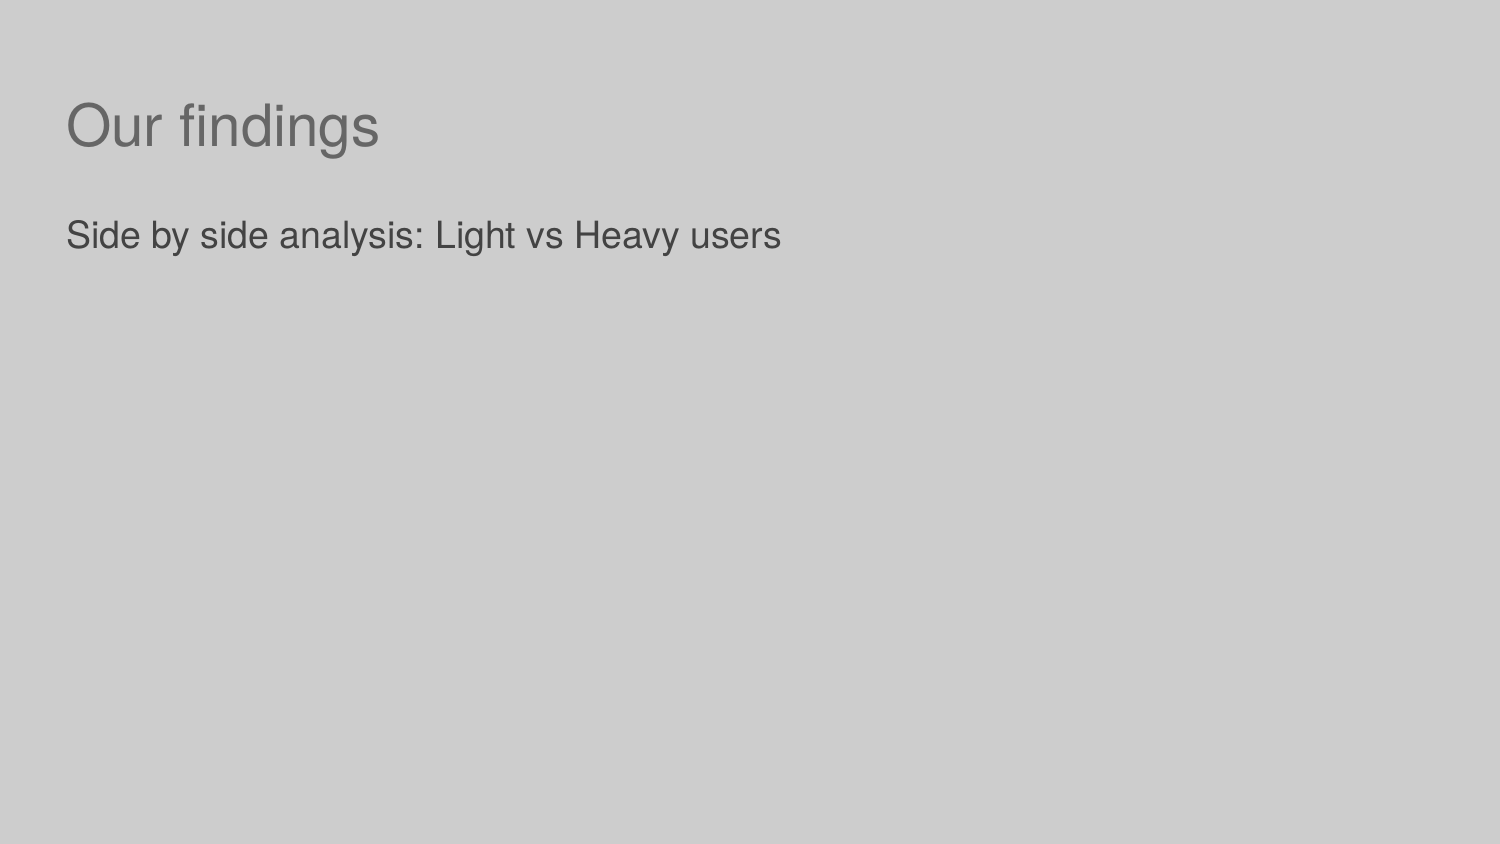

# Our findings
Side by side analysis: Light vs Heavy users